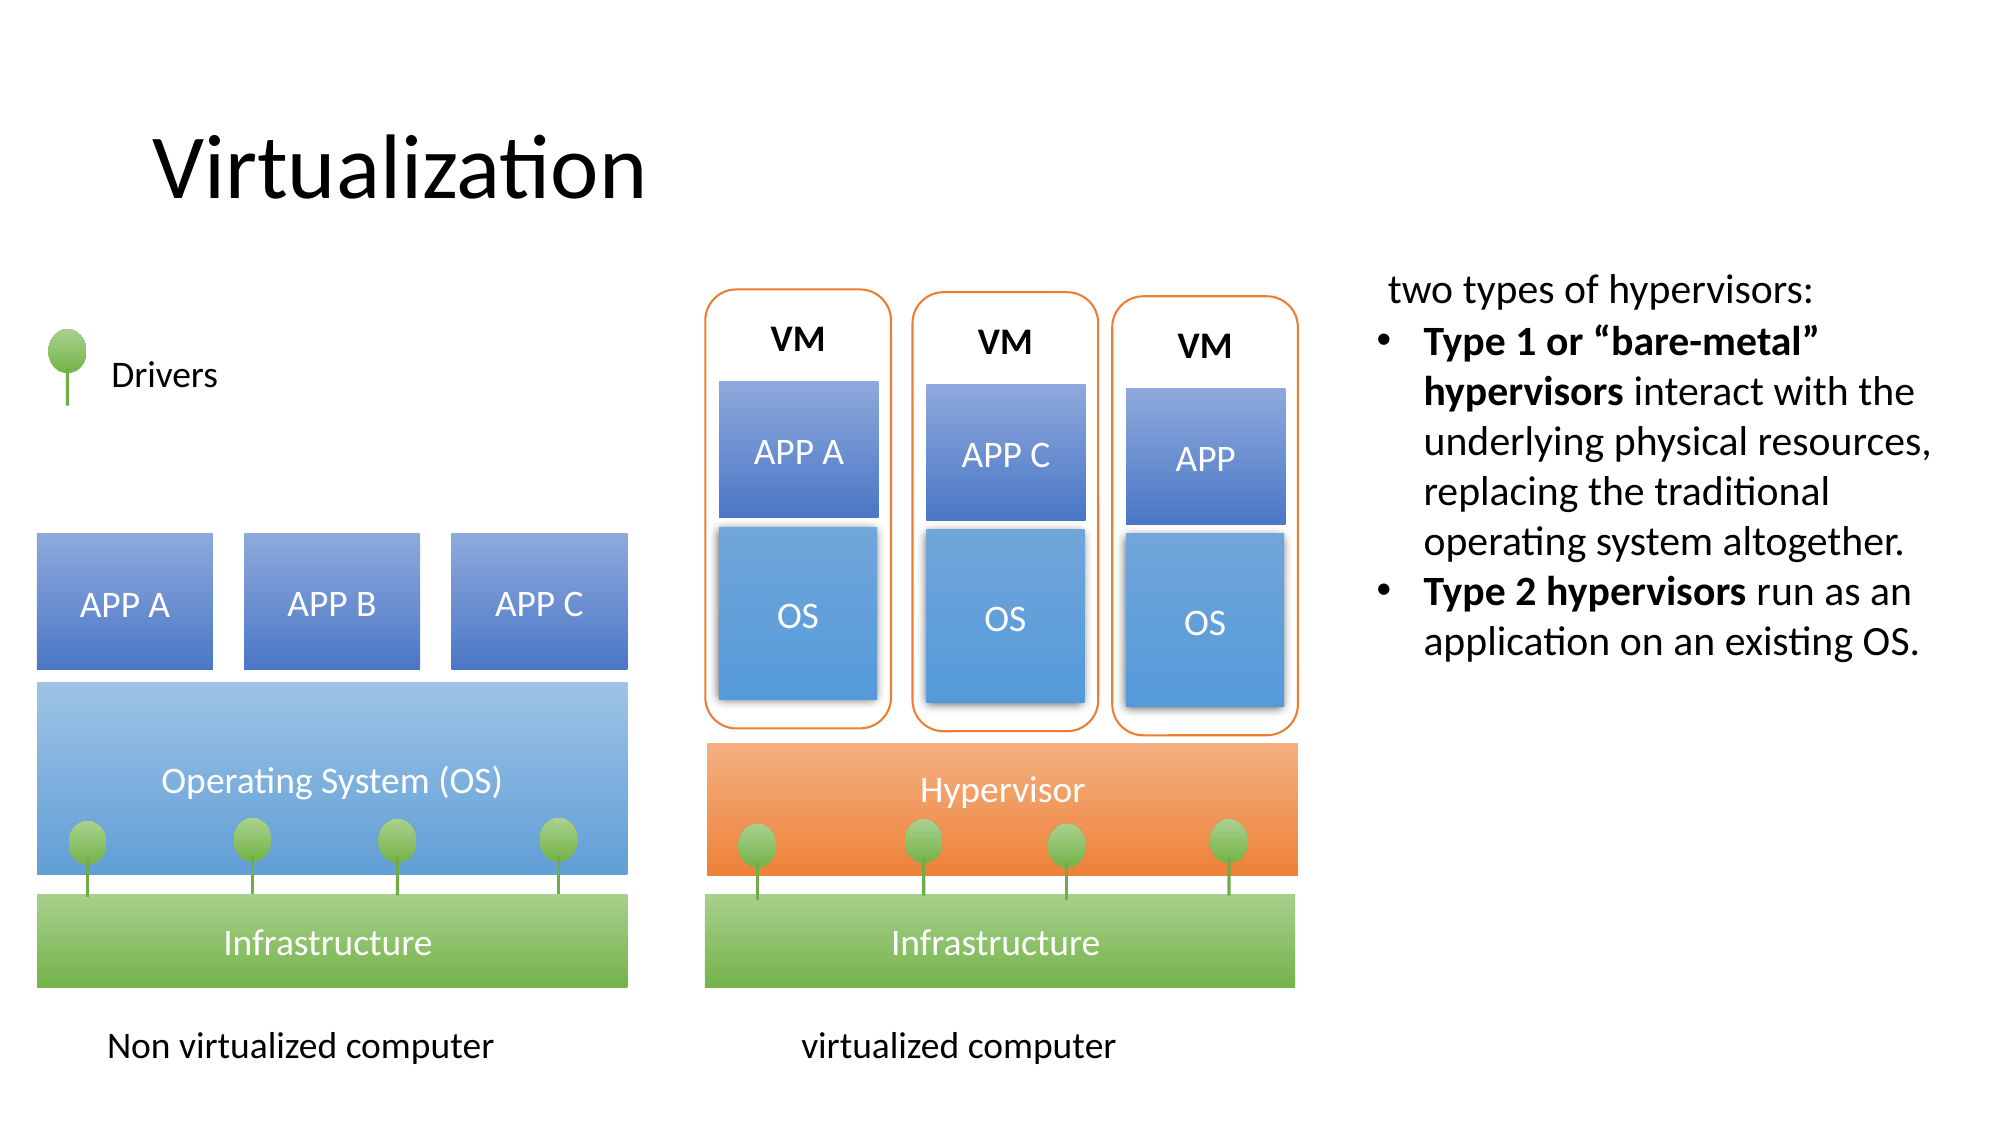

# Virtualization
 two types of hypervisors:
Type 1 or “bare-metal” hypervisors interact with the underlying physical resources, replacing the traditional operating system altogether.
Type 2 hypervisors run as an application on an existing OS.

VM
APP A
OS

VM
APP C
OS

VM

Drivers
APP
OS
APP B
APP C
APP A
Operating System (OS)
Hypervisor

Infrastructure
Infrastructure
virtualized computer
Non virtualized computer